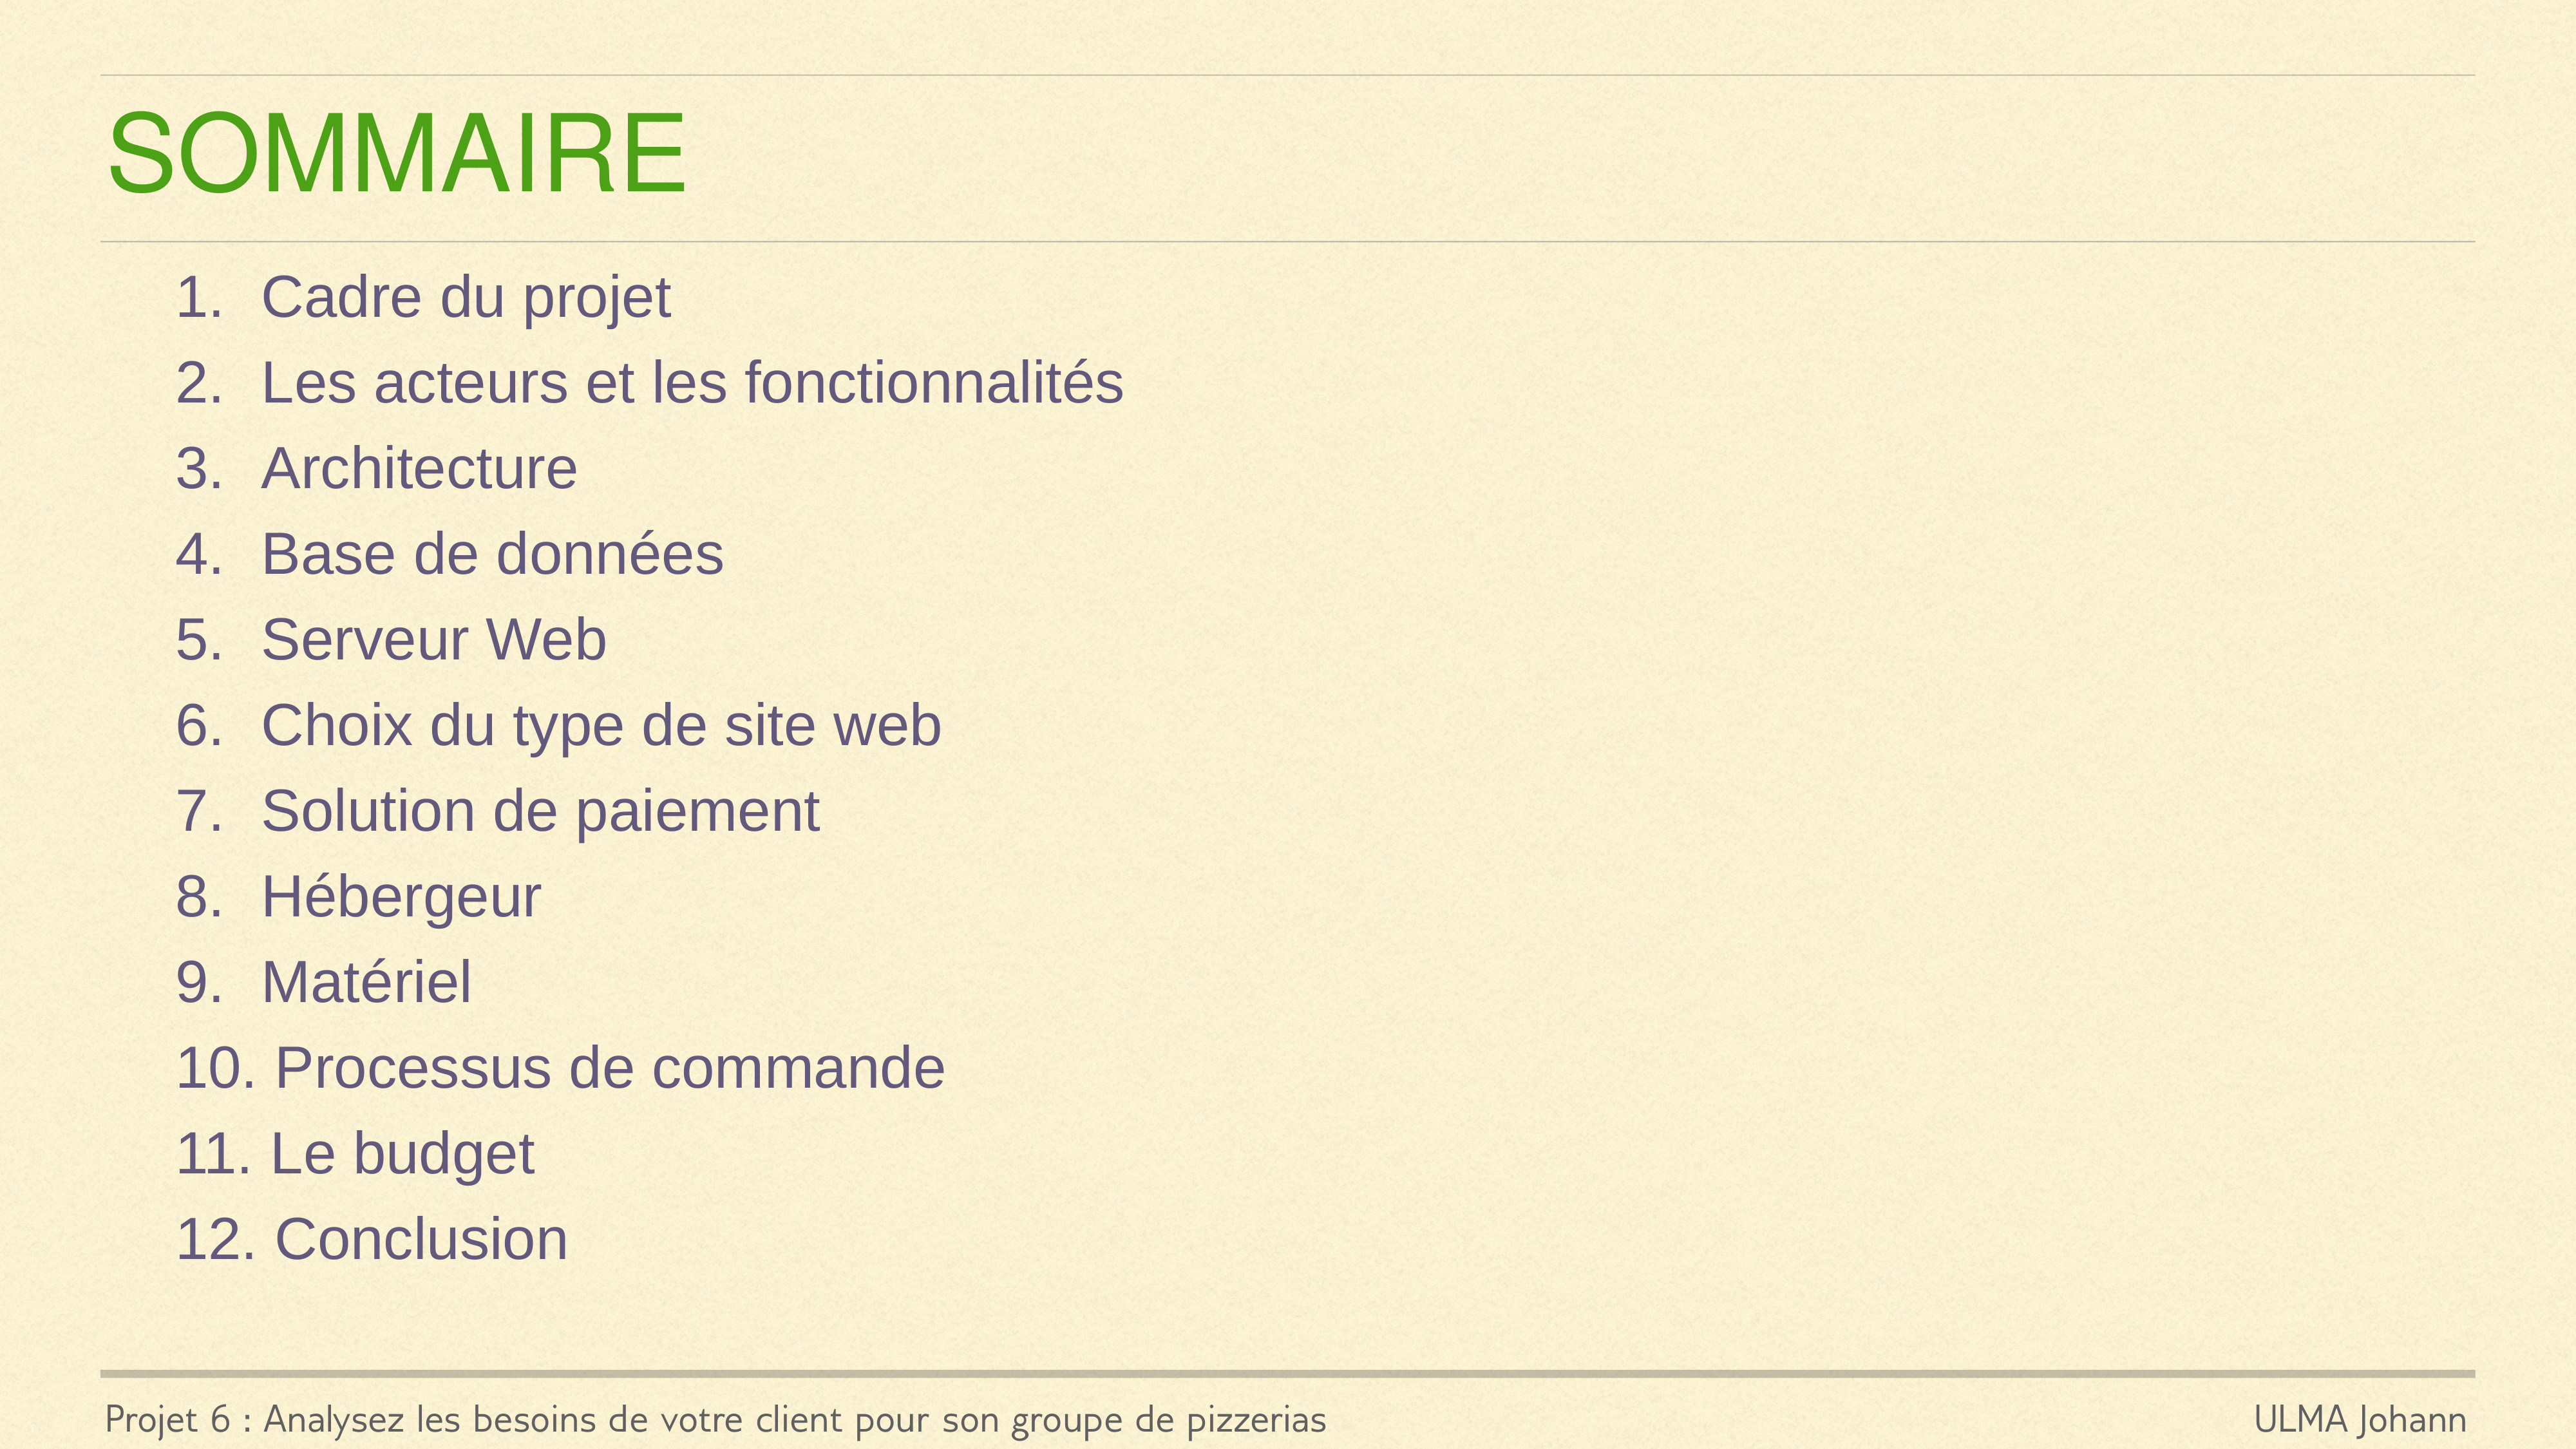

# SOMMAIRE
  Cadre du projet
  Les acteurs et les fonctionnalités
  Architecture
  Base de données
  Serveur Web
  Choix du type de site web
  Solution de paiement
  Hébergeur
  Matériel
 Processus de commande
 Le budget
 Conclusion
Projet 6 : Analysez les besoins de votre client pour son groupe de pizzerias
ULMA Johann